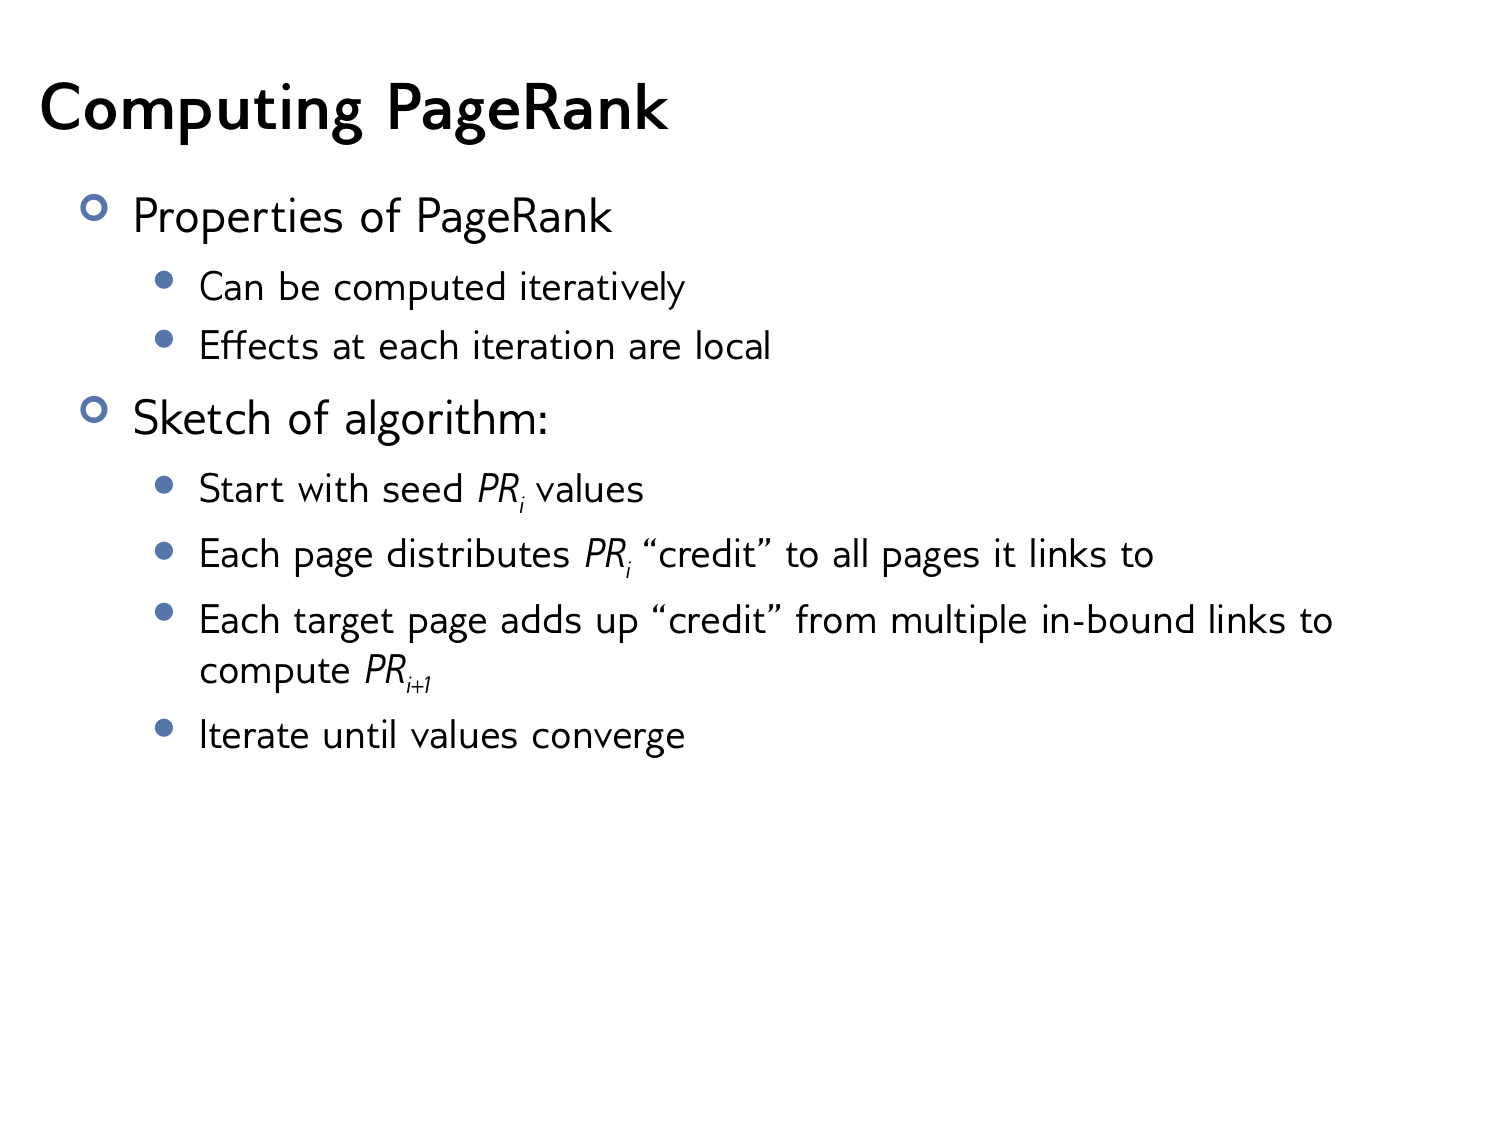

# Computing PageRank
Properties of PageRank
Can be computed iteratively
Effects at each iteration are local
Sketch of algorithm:
Start with seed PRi values
Each page distributes PRi “credit” to all pages it links to
Each target page adds up “credit” from multiple in-bound links to compute PRi+1
Iterate until values converge